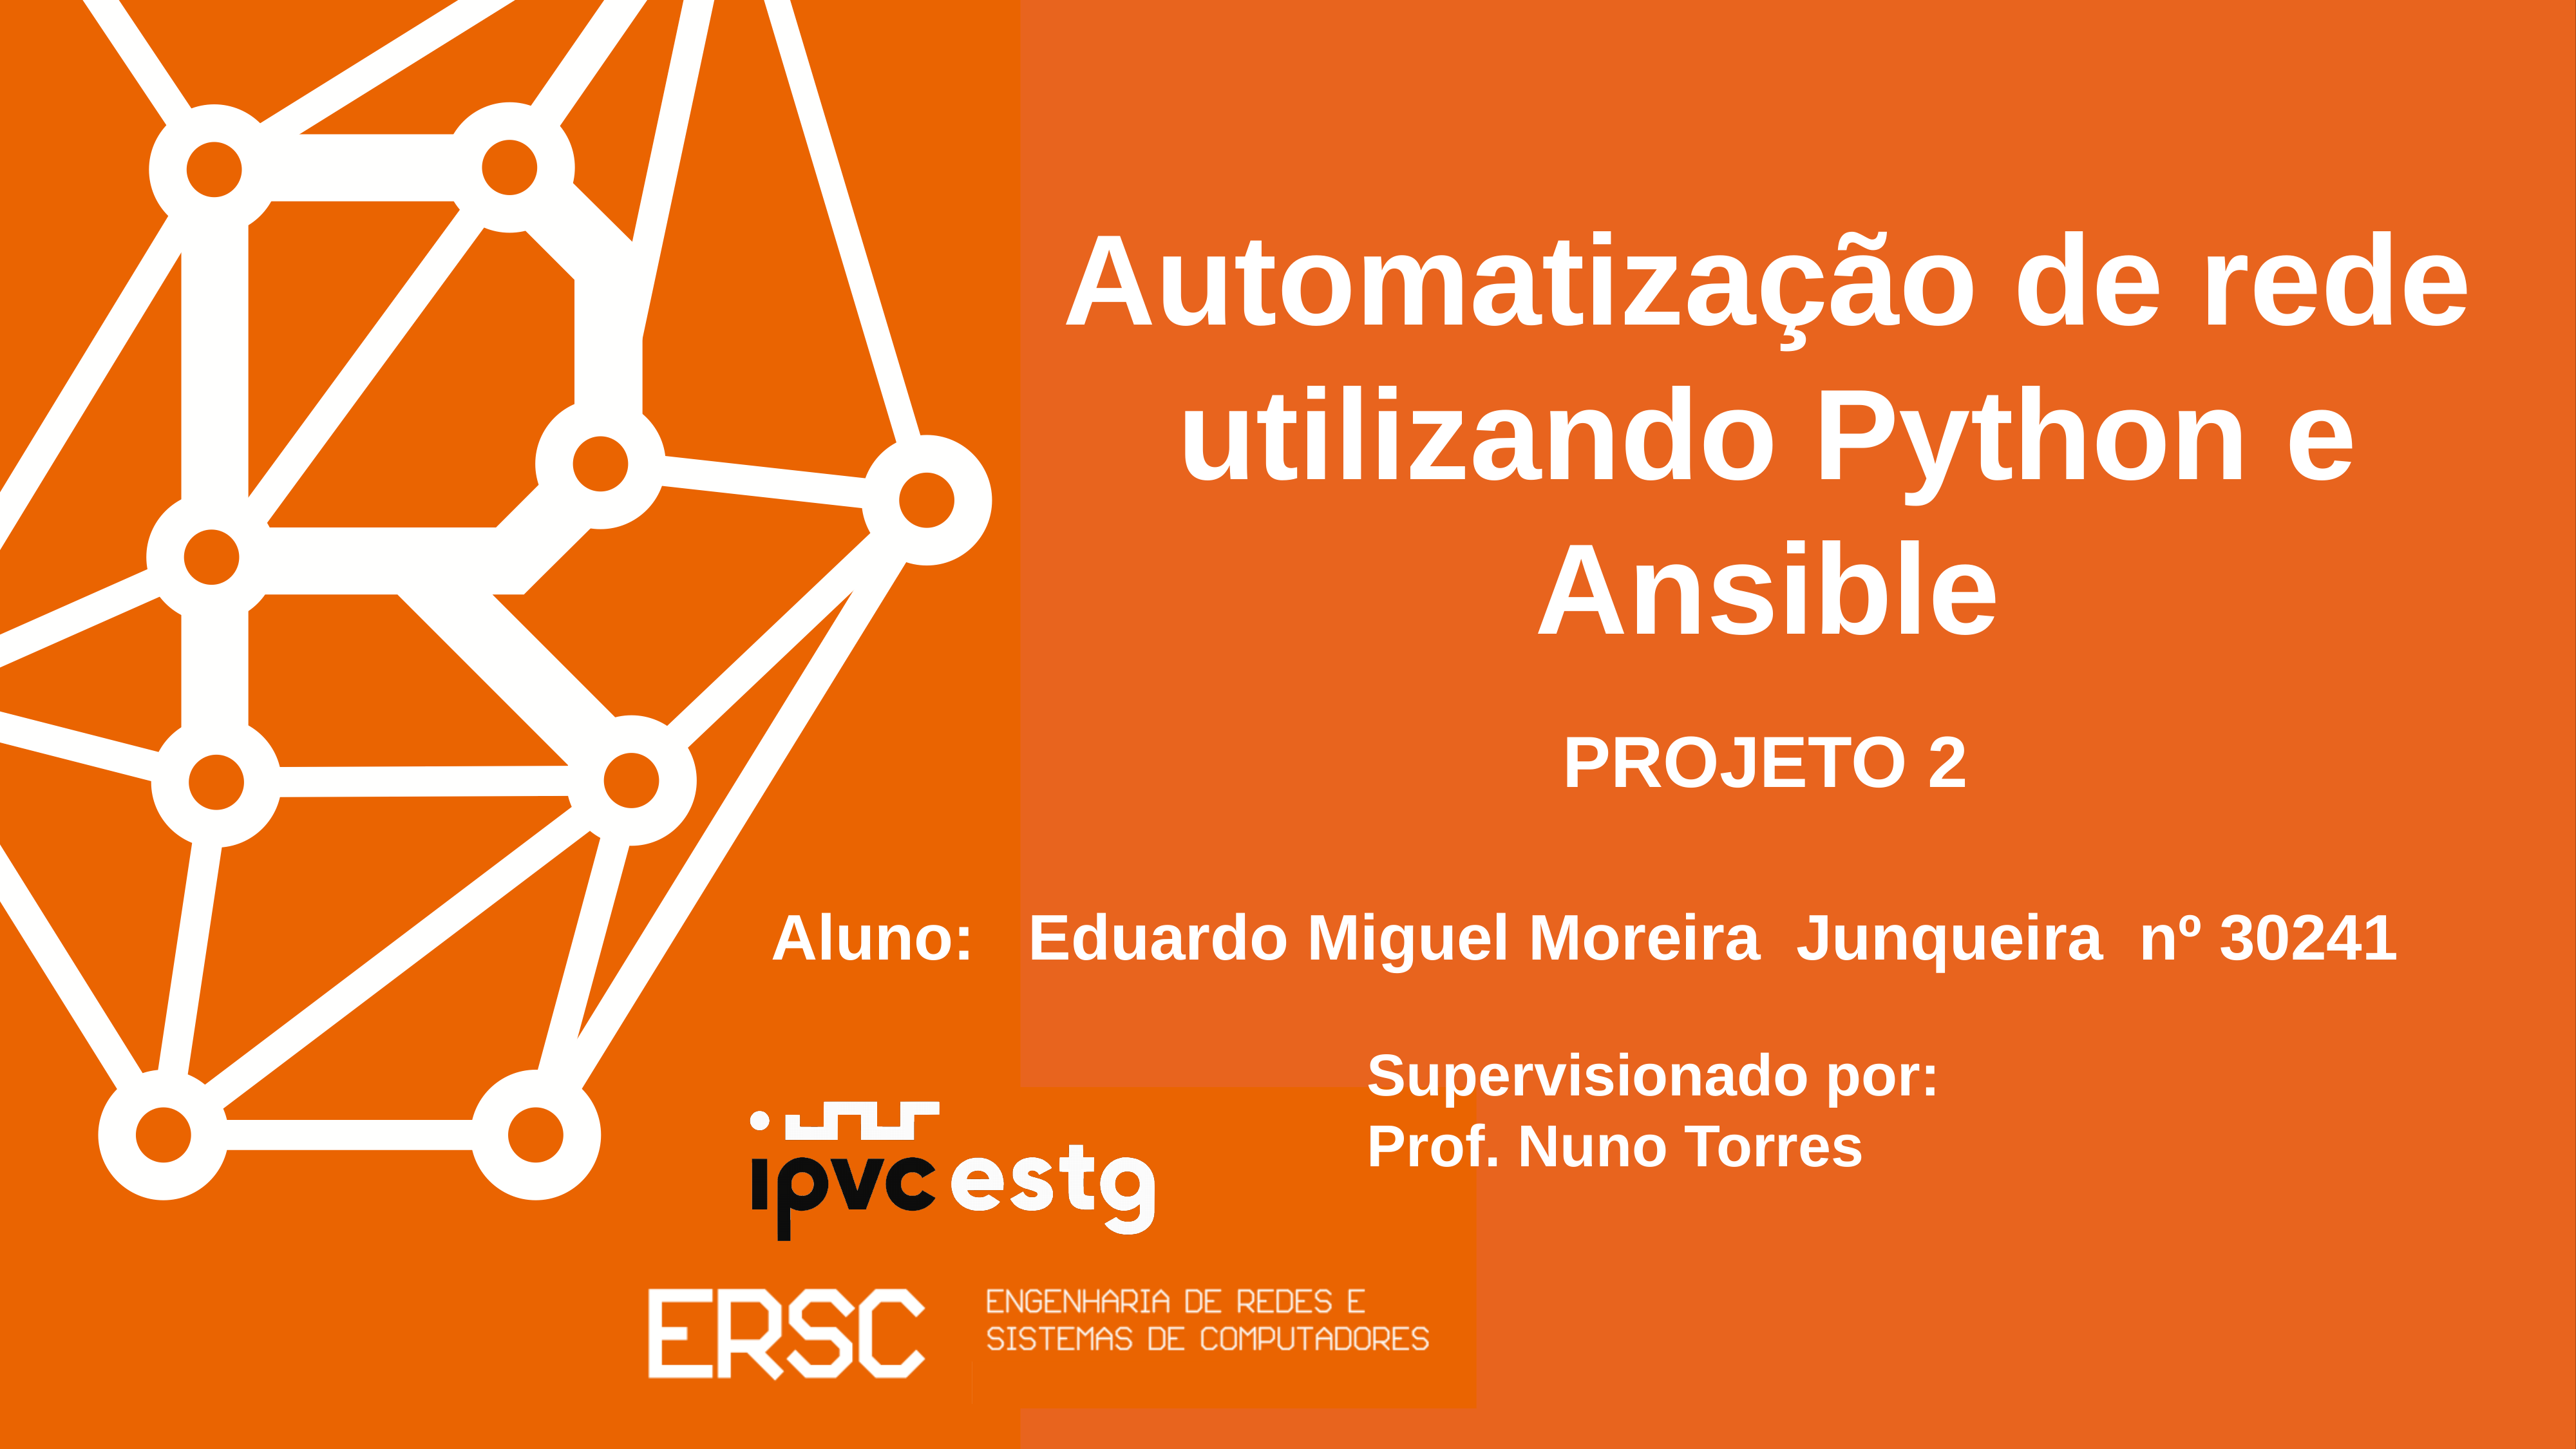

Automatização de rede utilizando Python e Ansible
# PROJETO 2
         Aluno:   Eduardo Miguel Moreira  Junqueira  nº 30241

Supervisionado por:
Prof. Nuno Torres